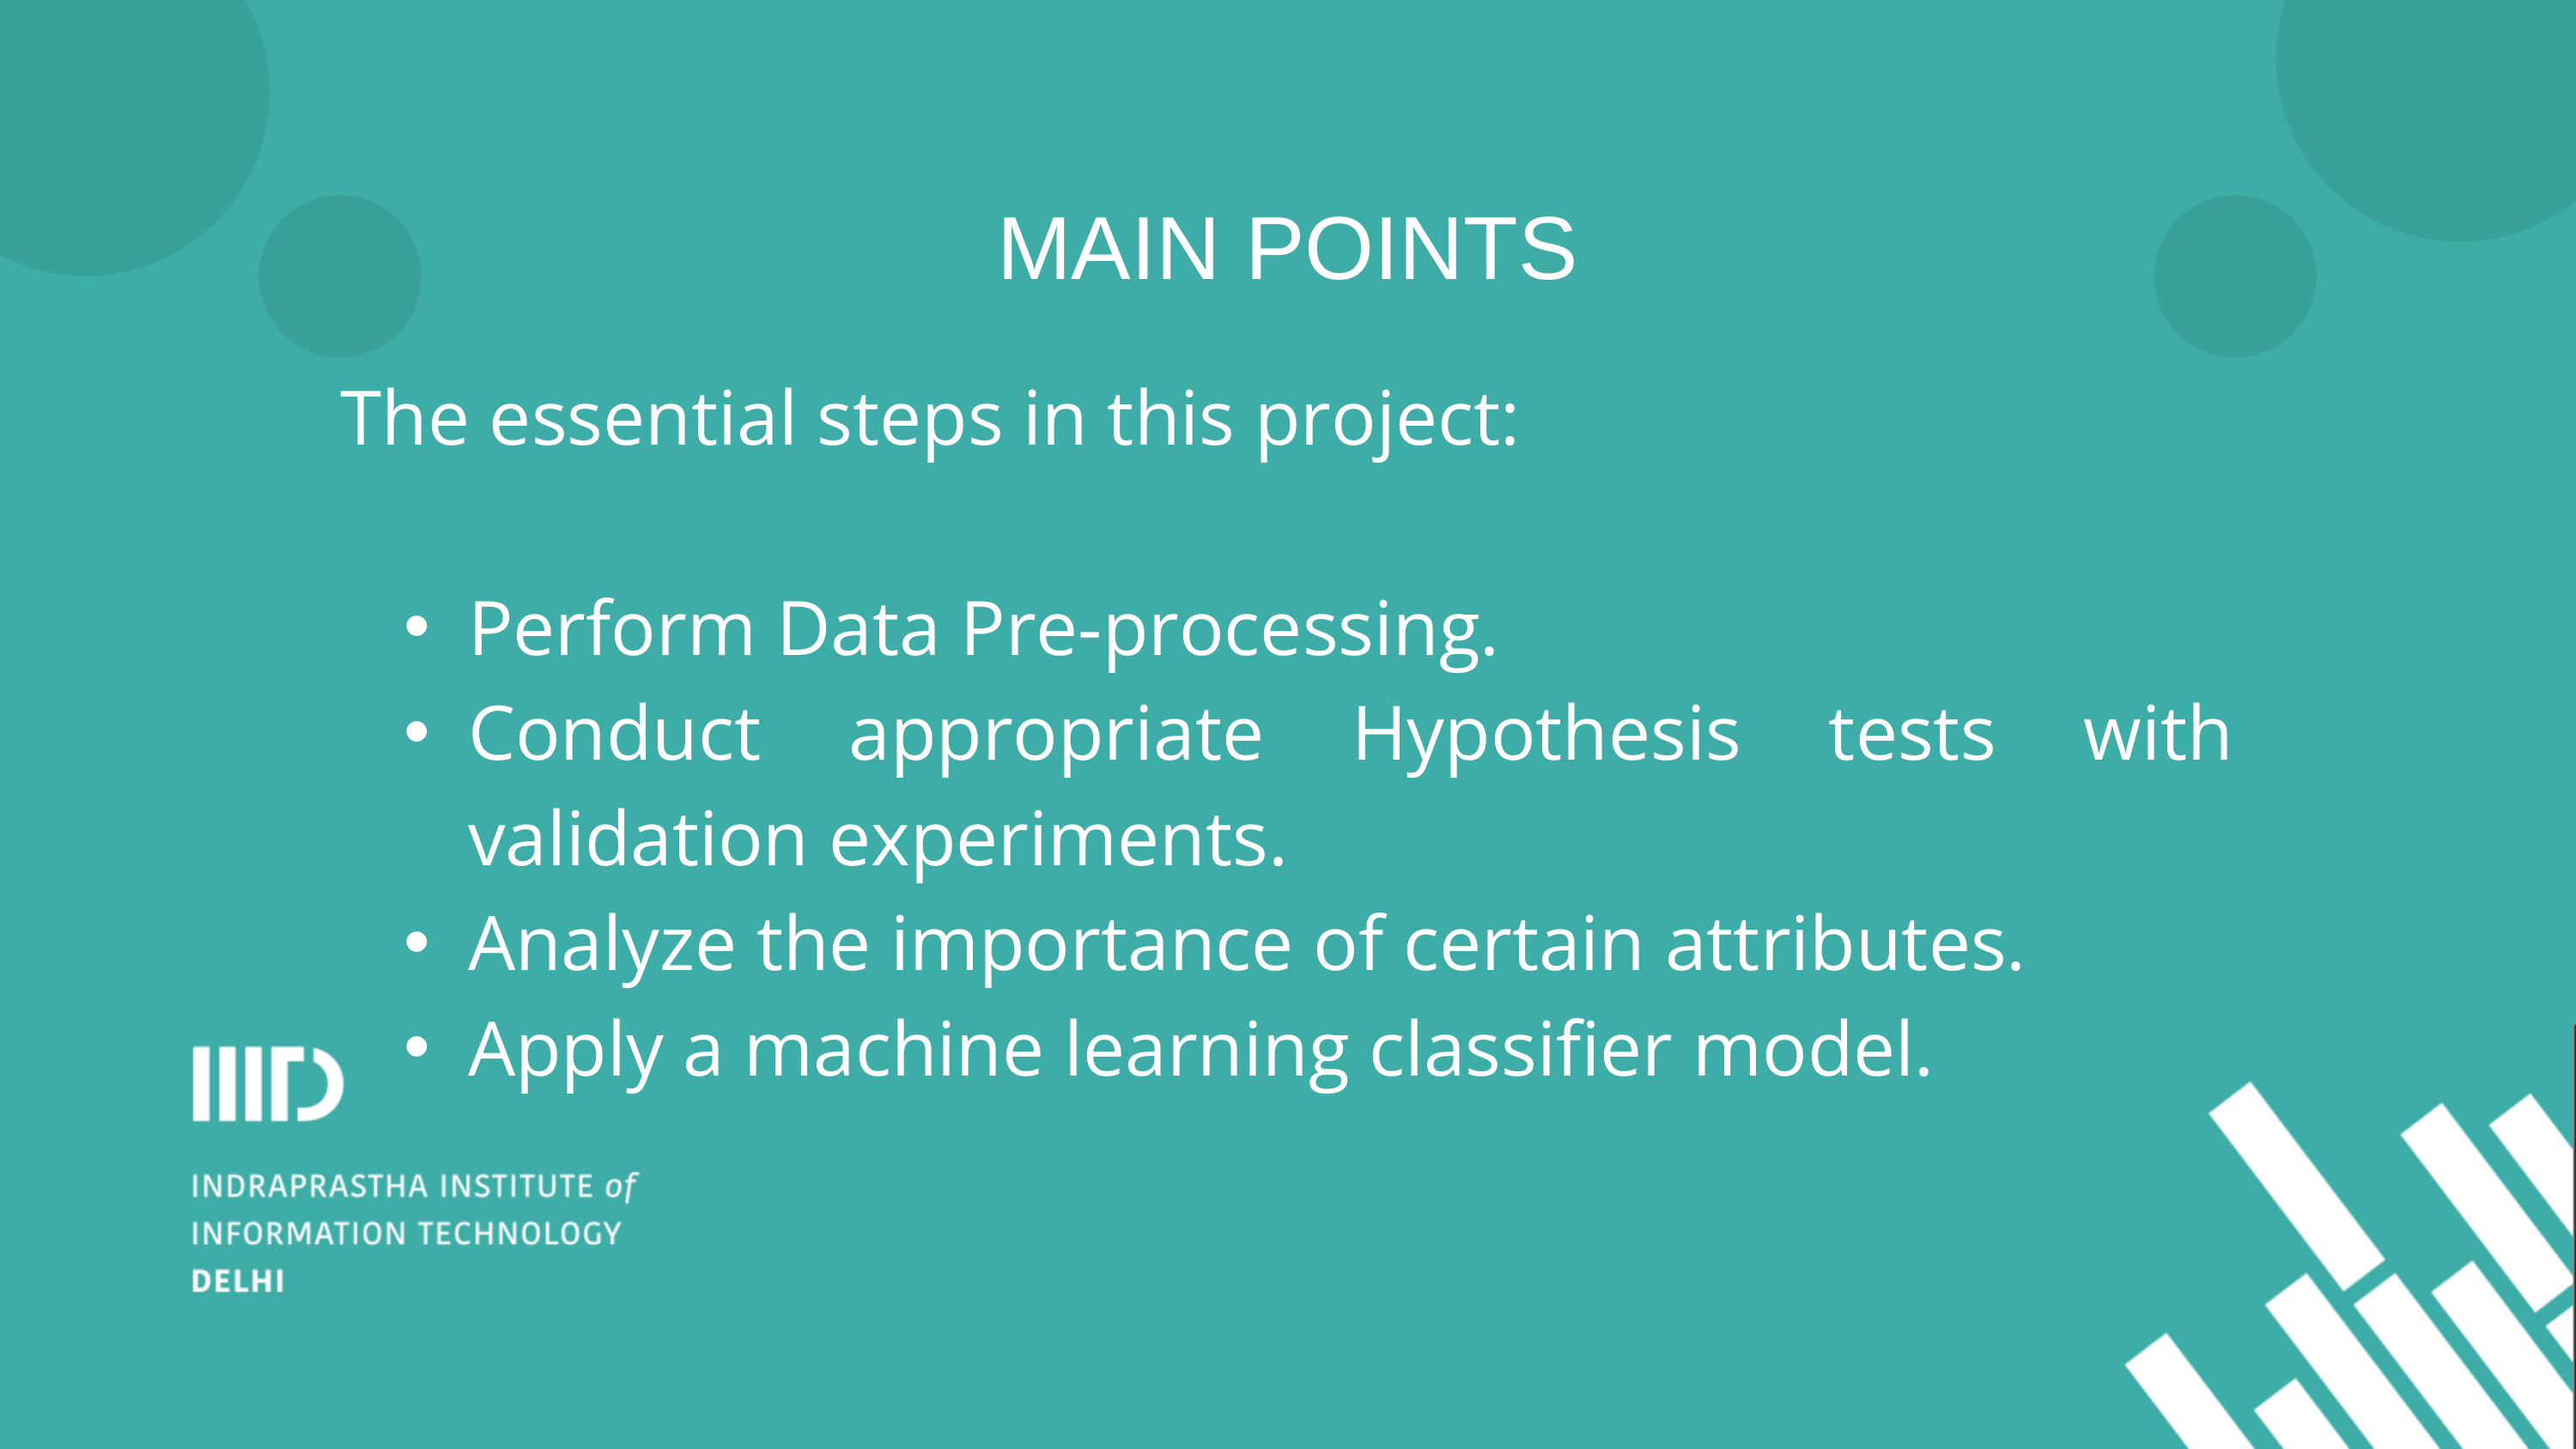

MAIN POINTS

The essential steps in this project:

Perform Data Pre-processing.
Conduct appropriate Hypothesis tests with validation experiments.
Analyze the importance of certain attributes.
Apply a machine learning classifier model.